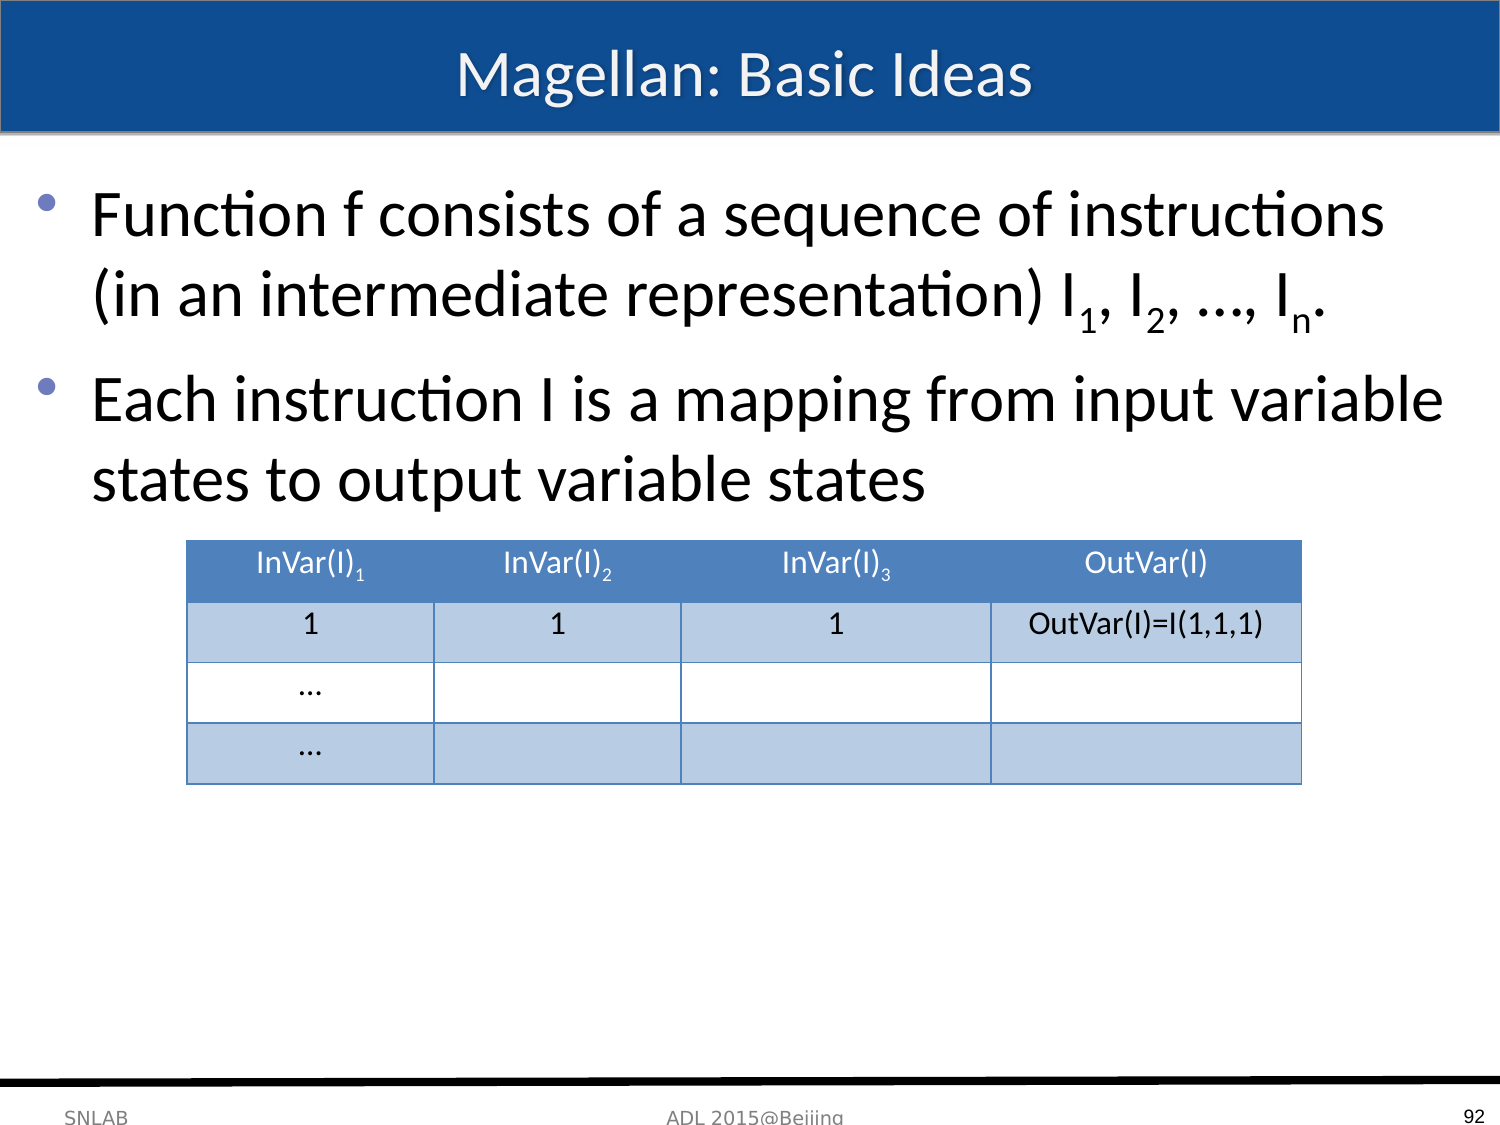

# Magellan: Basic Ideas
Function f consists of a sequence of instructions (in an intermediate representation) I1, I2, …, In.
Each instruction I is a mapping from input variable states to output variable states
| InVar(I)1 | InVar(I)2 | InVar(I)3 | OutVar(I) |
| --- | --- | --- | --- |
| 1 | 1 | 1 | OutVar(I)=I(1,1,1) |
| … |  |  |  |
| … |  |  |  |
92